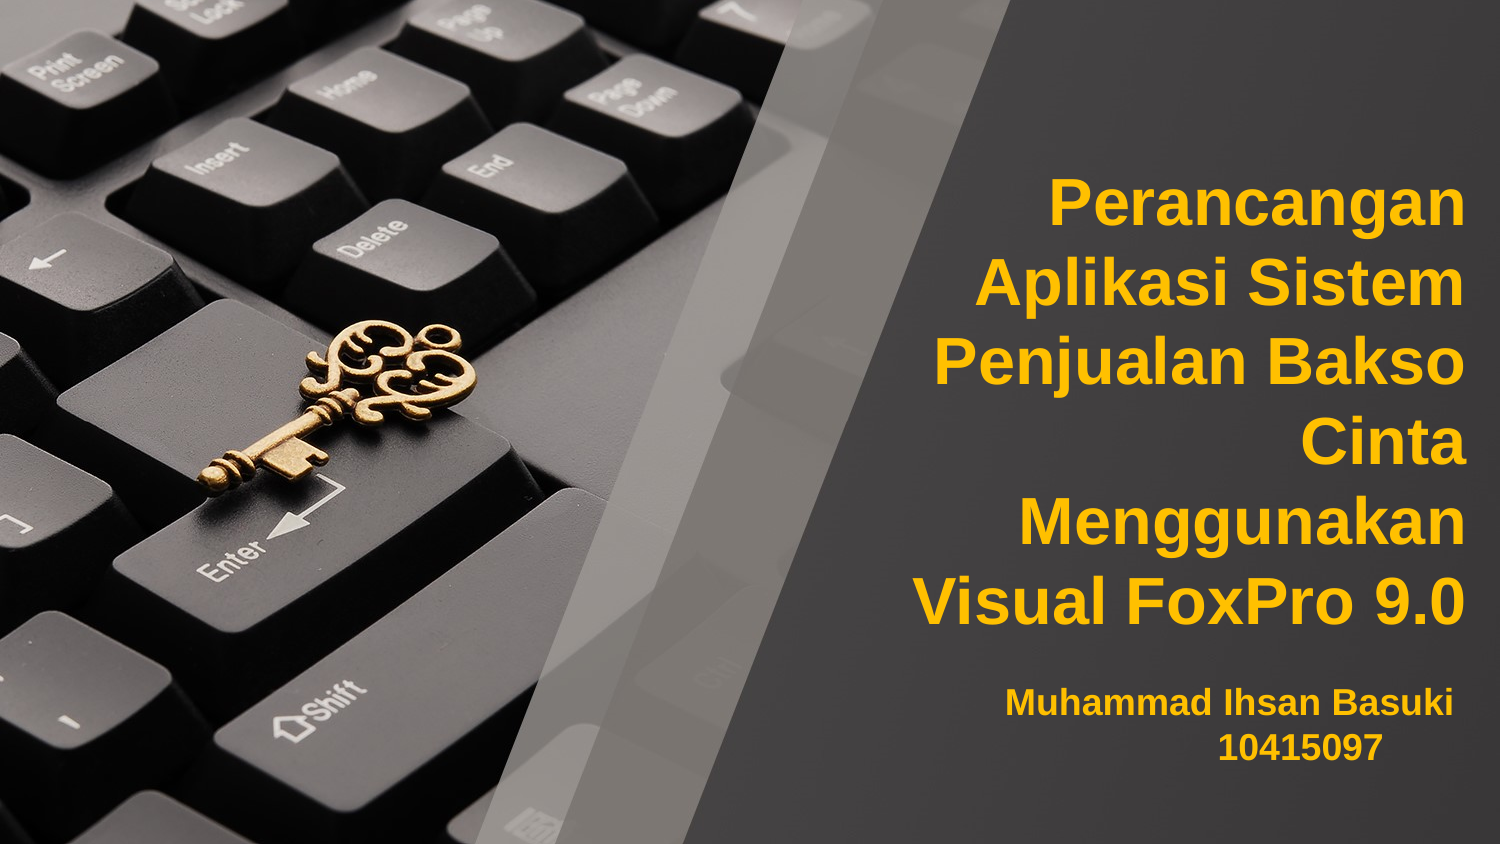

Perancangan Aplikasi Sistem Penjualan Bakso Cinta Menggunakan Visual FoxPro 9.0
Muhammad Ihsan Basuki
		10415097